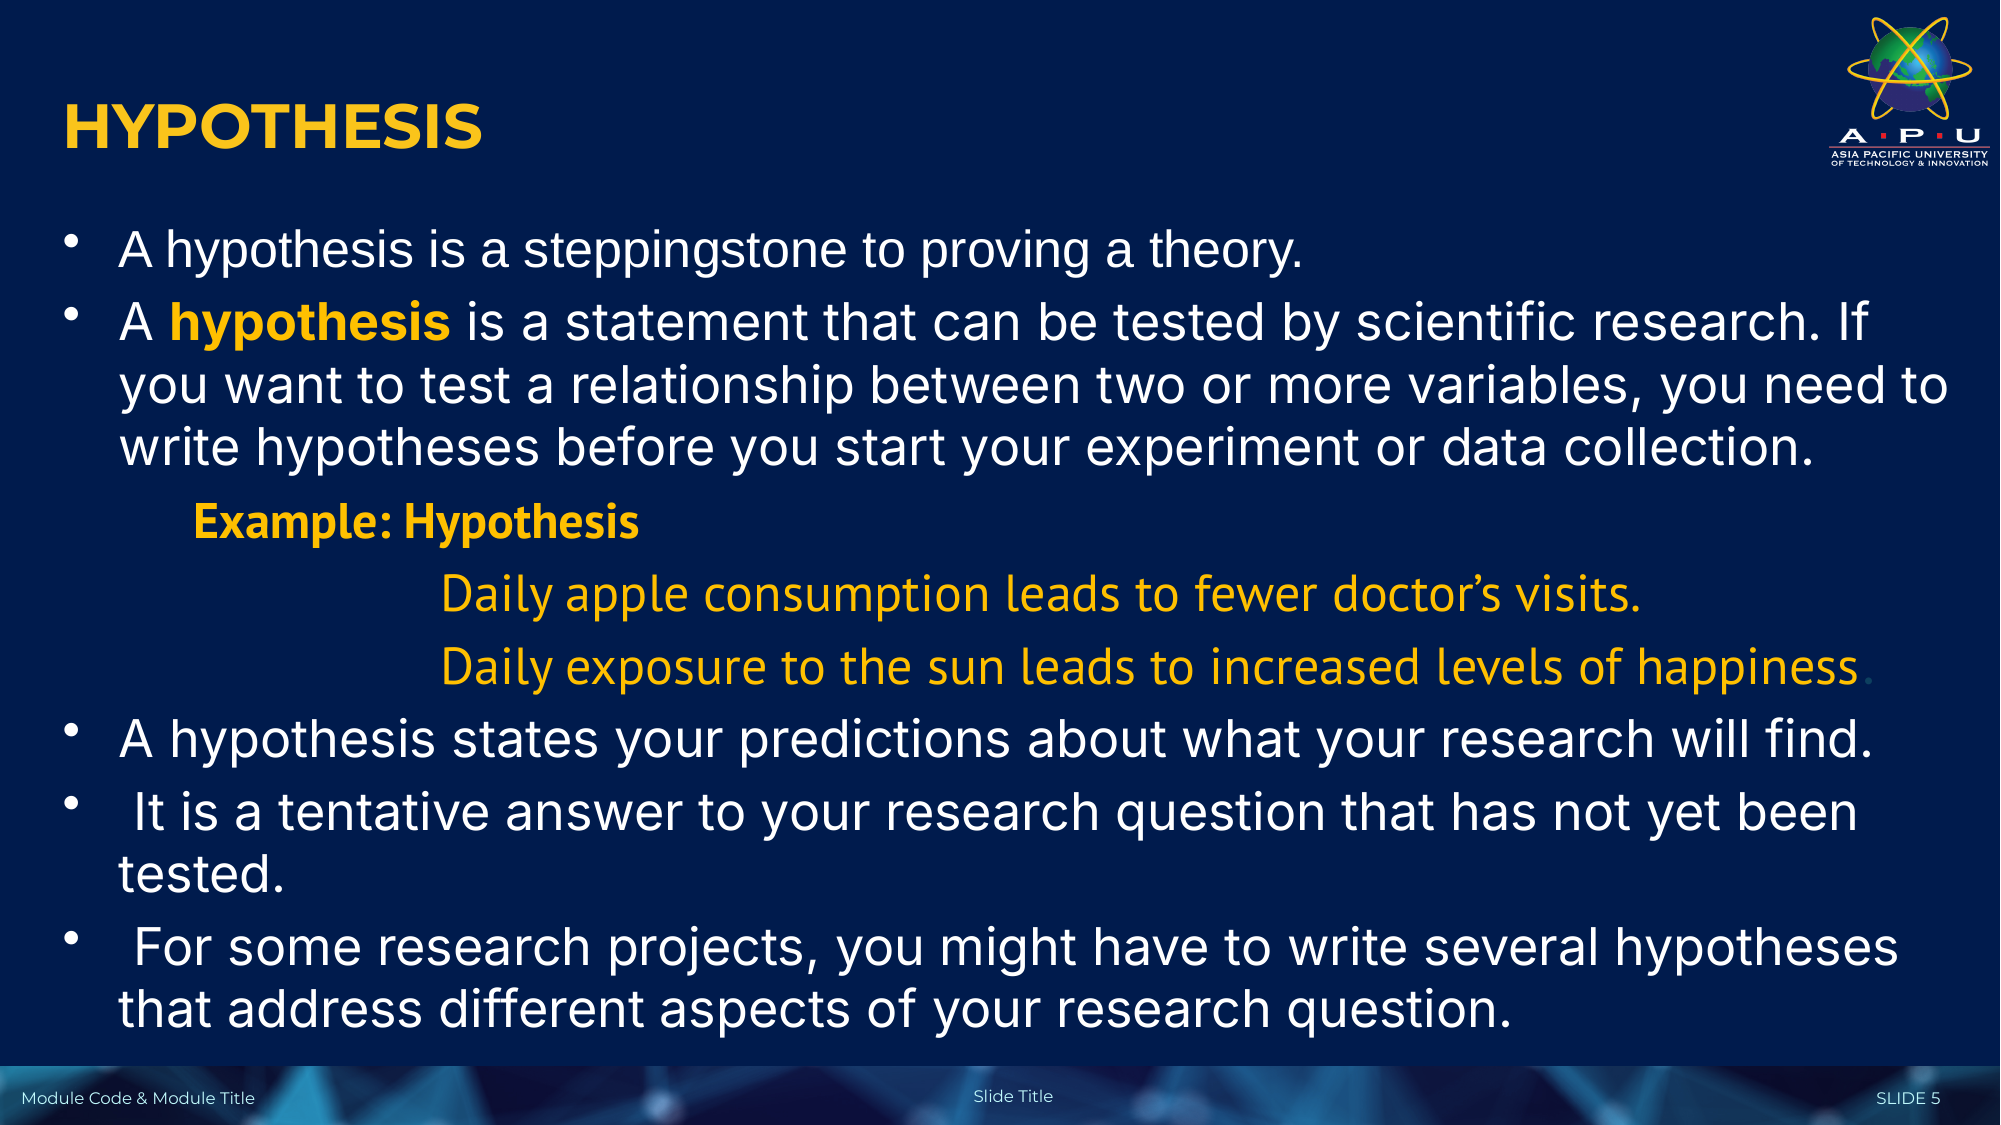

# HYPOTHESIS
A hypothesis is a steppingstone to proving a theory.
A hypothesis is a statement that can be tested by scientific research. If you want to test a relationship between two or more variables, you need to write hypotheses before you start your experiment or data collection.
         Example: Hypothesis
                           Daily apple consumption leads to fewer doctor’s visits.
                           Daily exposure to the sun leads to increased levels of happiness.
A hypothesis states your predictions about what your research will find.
 It is a tentative answer to your research question that has not yet been tested.
 For some research projects, you might have to write several hypotheses that address different aspects of your research question.